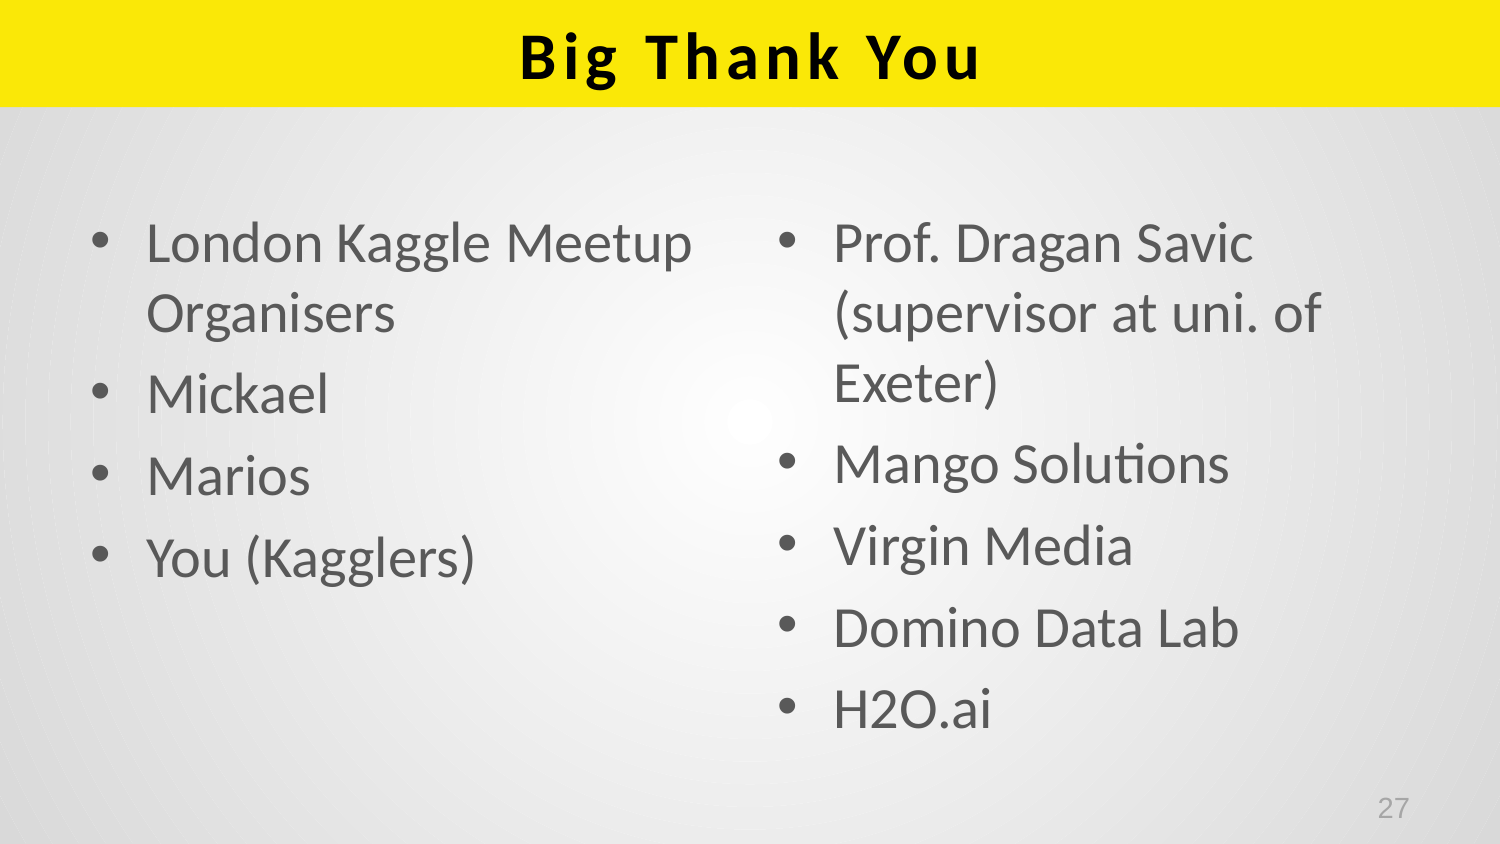

# Big Thank You
London Kaggle Meetup Organisers
Mickael
Marios
You (Kagglers)

Prof. Dragan Savic (supervisor at uni. of Exeter)
Mango Solutions
Virgin Media
Domino Data Lab
H2O.ai
27